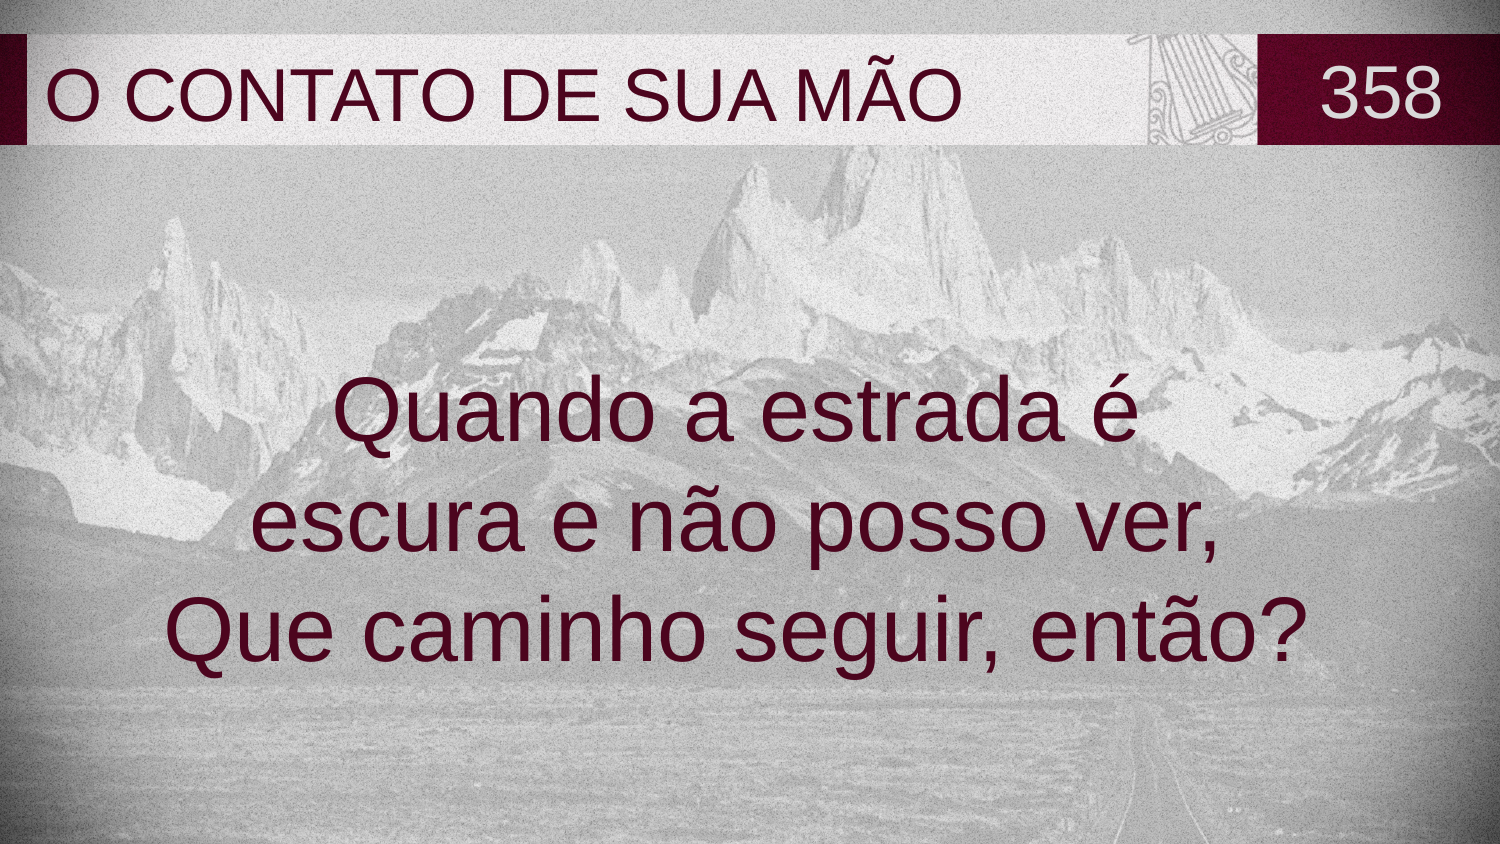

# O CONTATO DE SUA MÃO
358
Quando a estrada é
escura e não posso ver,
Que caminho seguir, então?